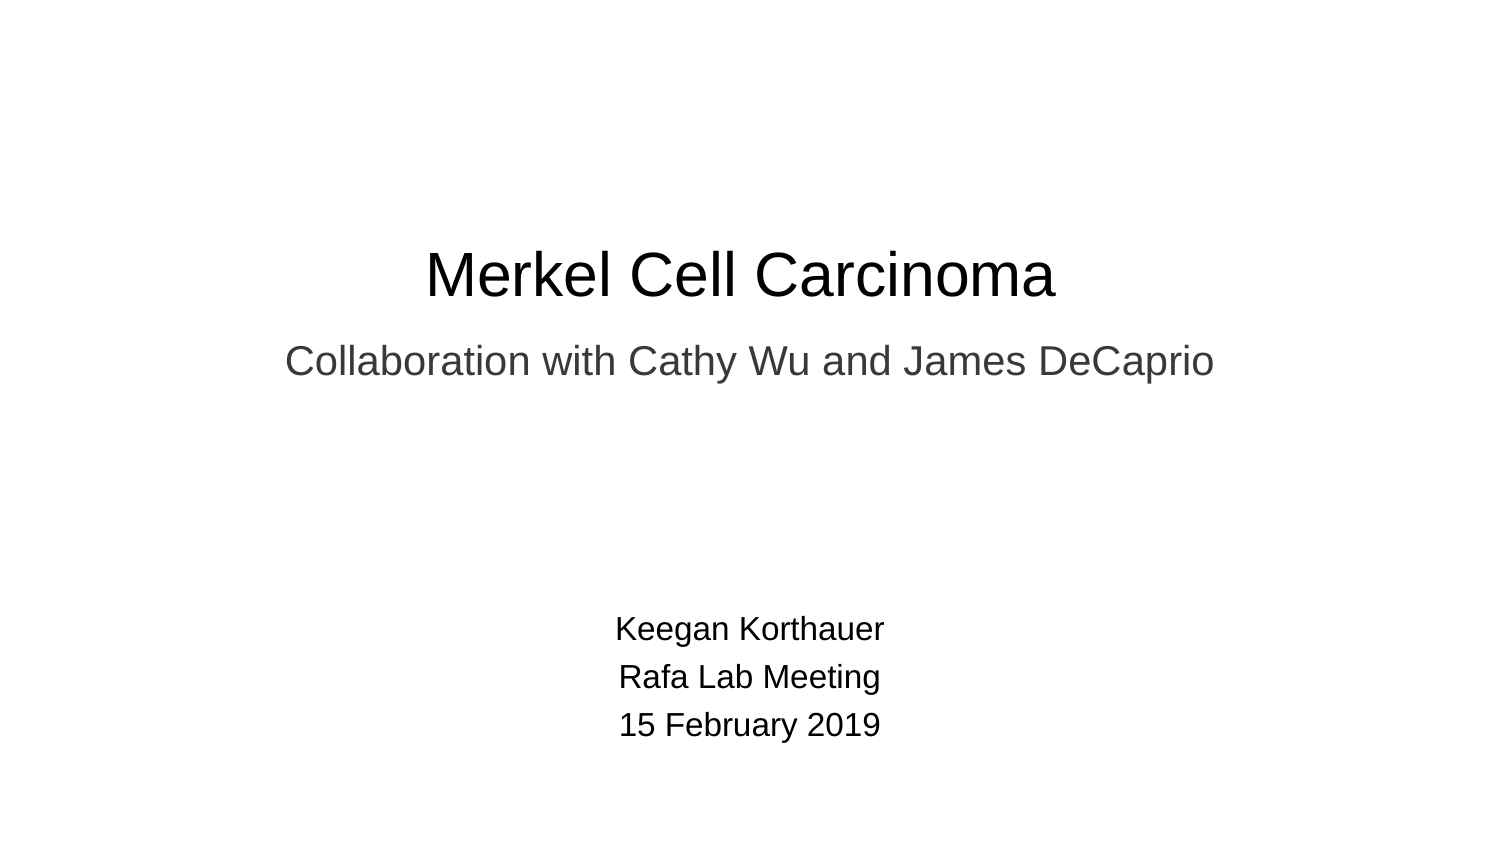

# Merkel Cell Carcinoma Collaboration with Cathy Wu and James DeCaprio
Keegan Korthauer
Rafa Lab Meeting
15 February 2019